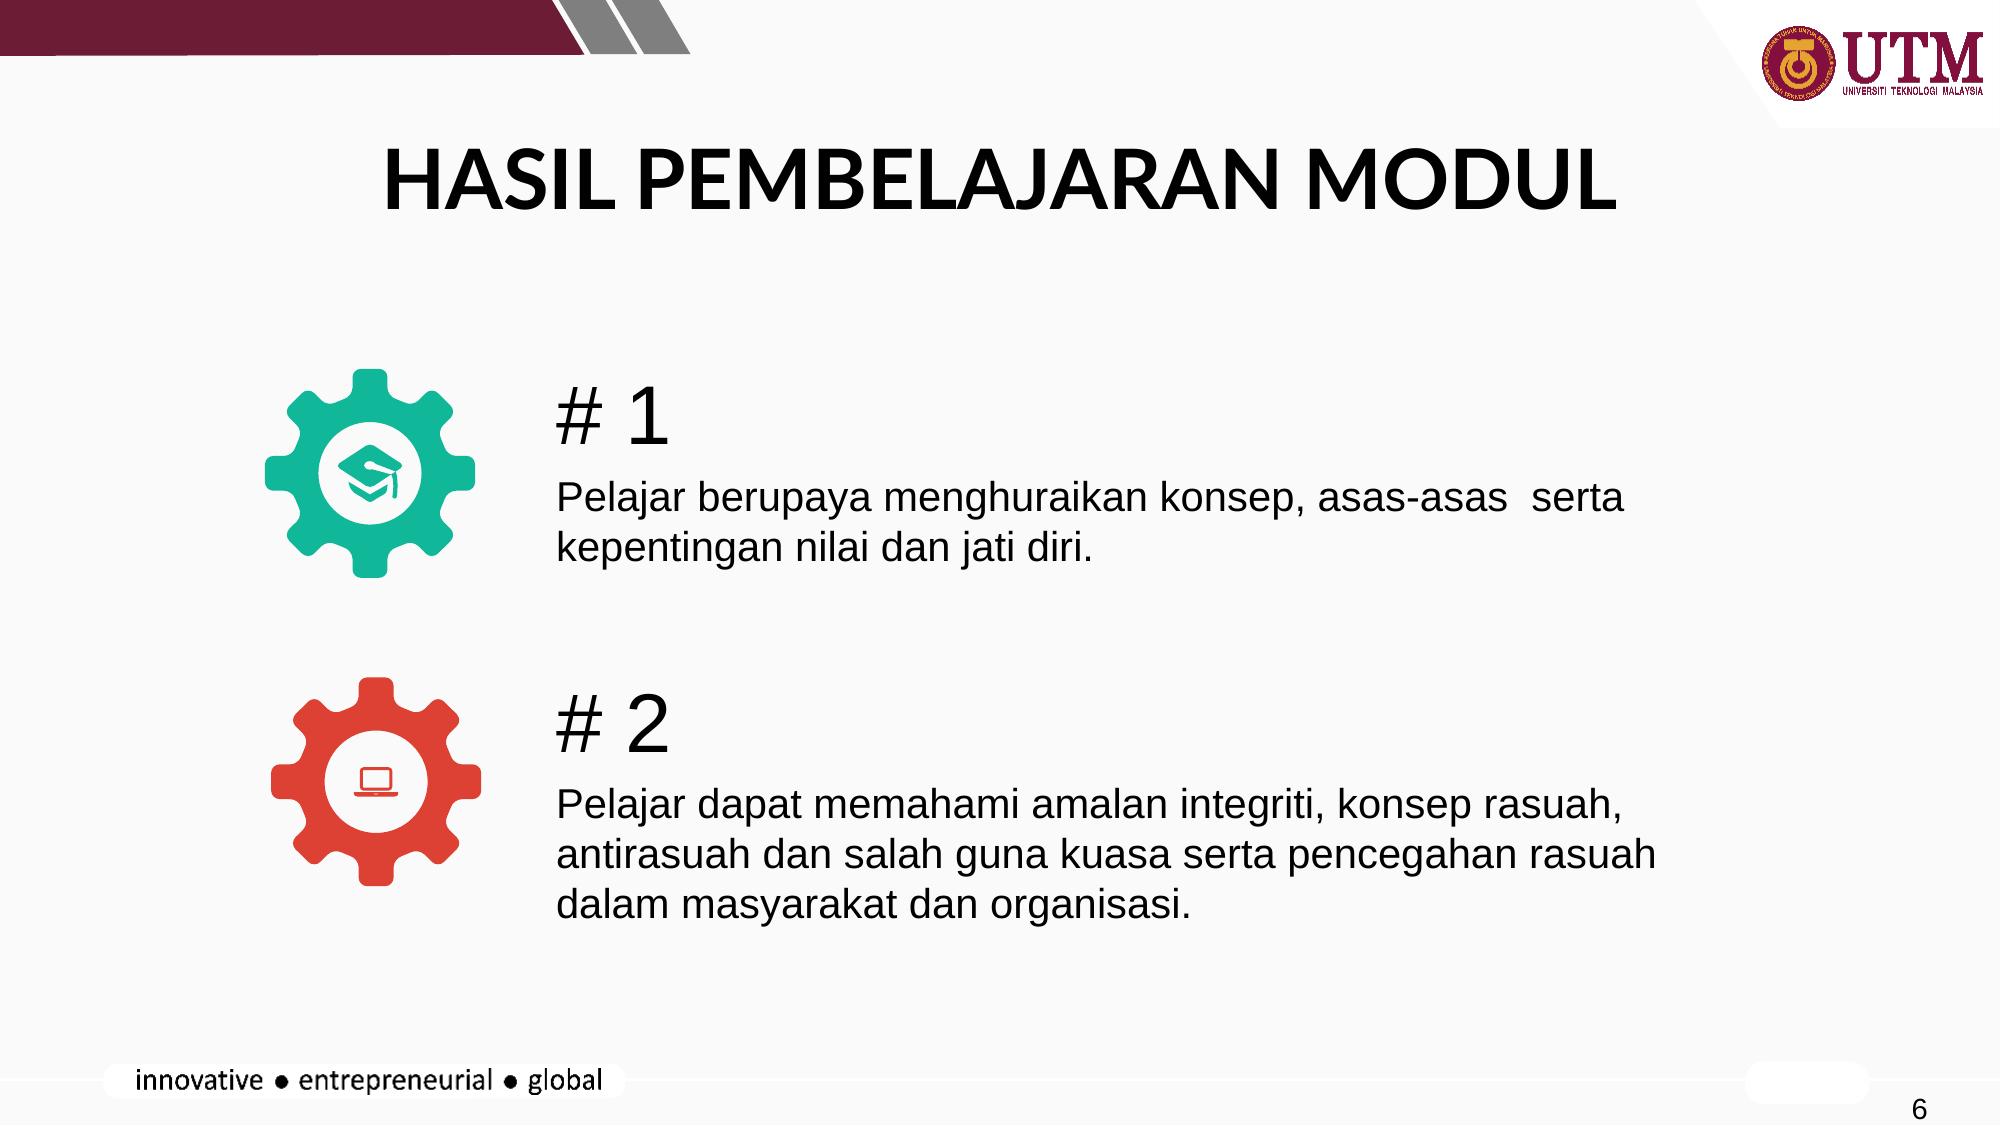

HASIL PEMBELAJARAN MODUL

# 1
Pelajar berupaya menghuraikan konsep, asas-asas  serta kepentingan nilai dan jati diri.

# 2
Pelajar dapat memahami amalan integriti, konsep rasuah, antirasuah dan salah guna kuasa serta pencegahan rasuah dalam masyarakat dan organisasi.
6